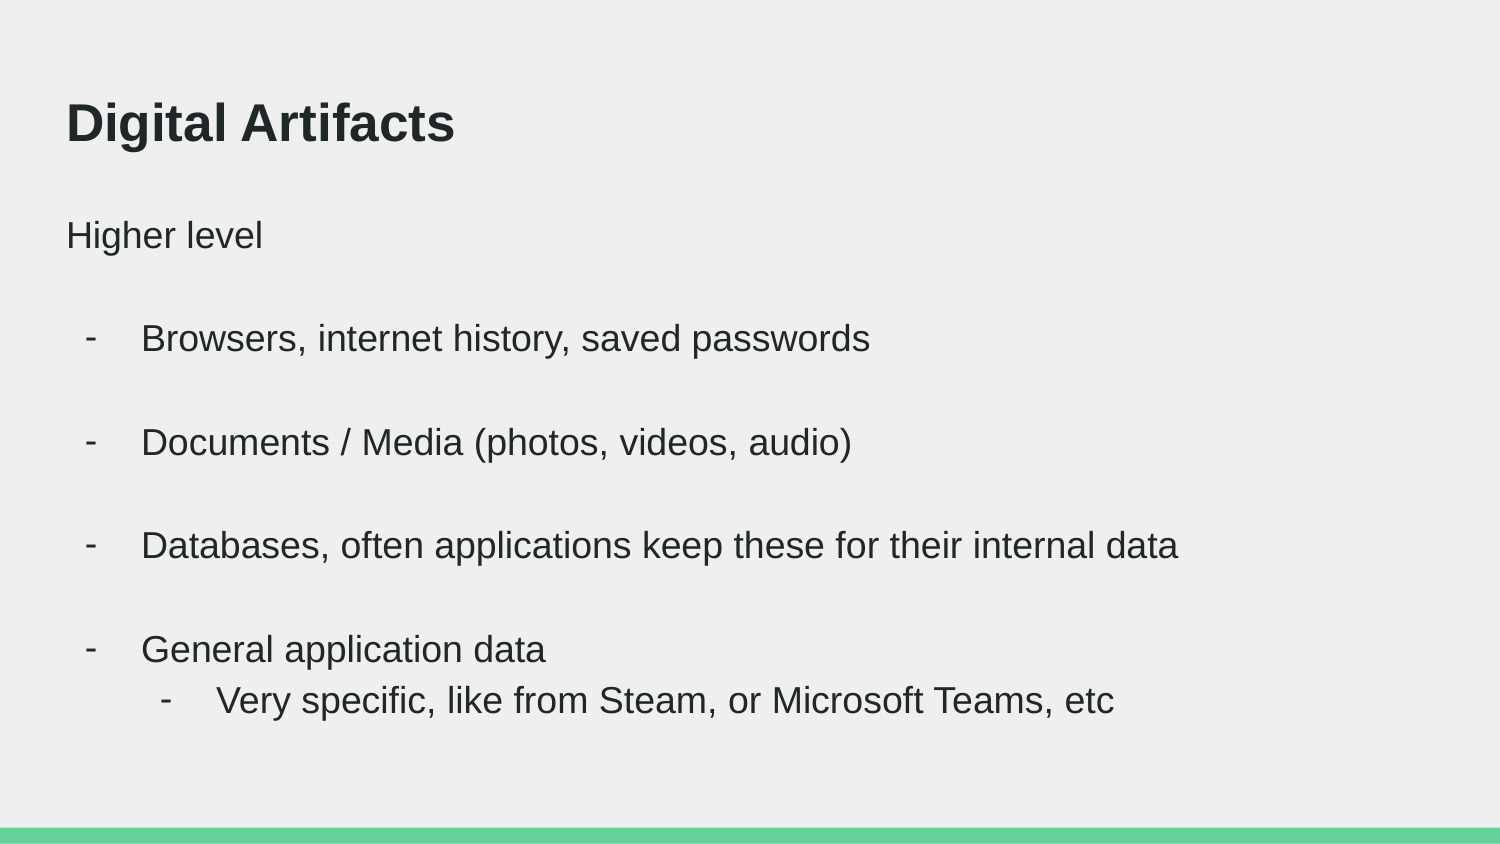

# Digital Artifacts
Higher level

Browsers, internet history, saved passwords

Documents / Media (photos, videos, audio)

Databases, often applications keep these for their internal data

General application data
Very specific, like from Steam, or Microsoft Teams, etc